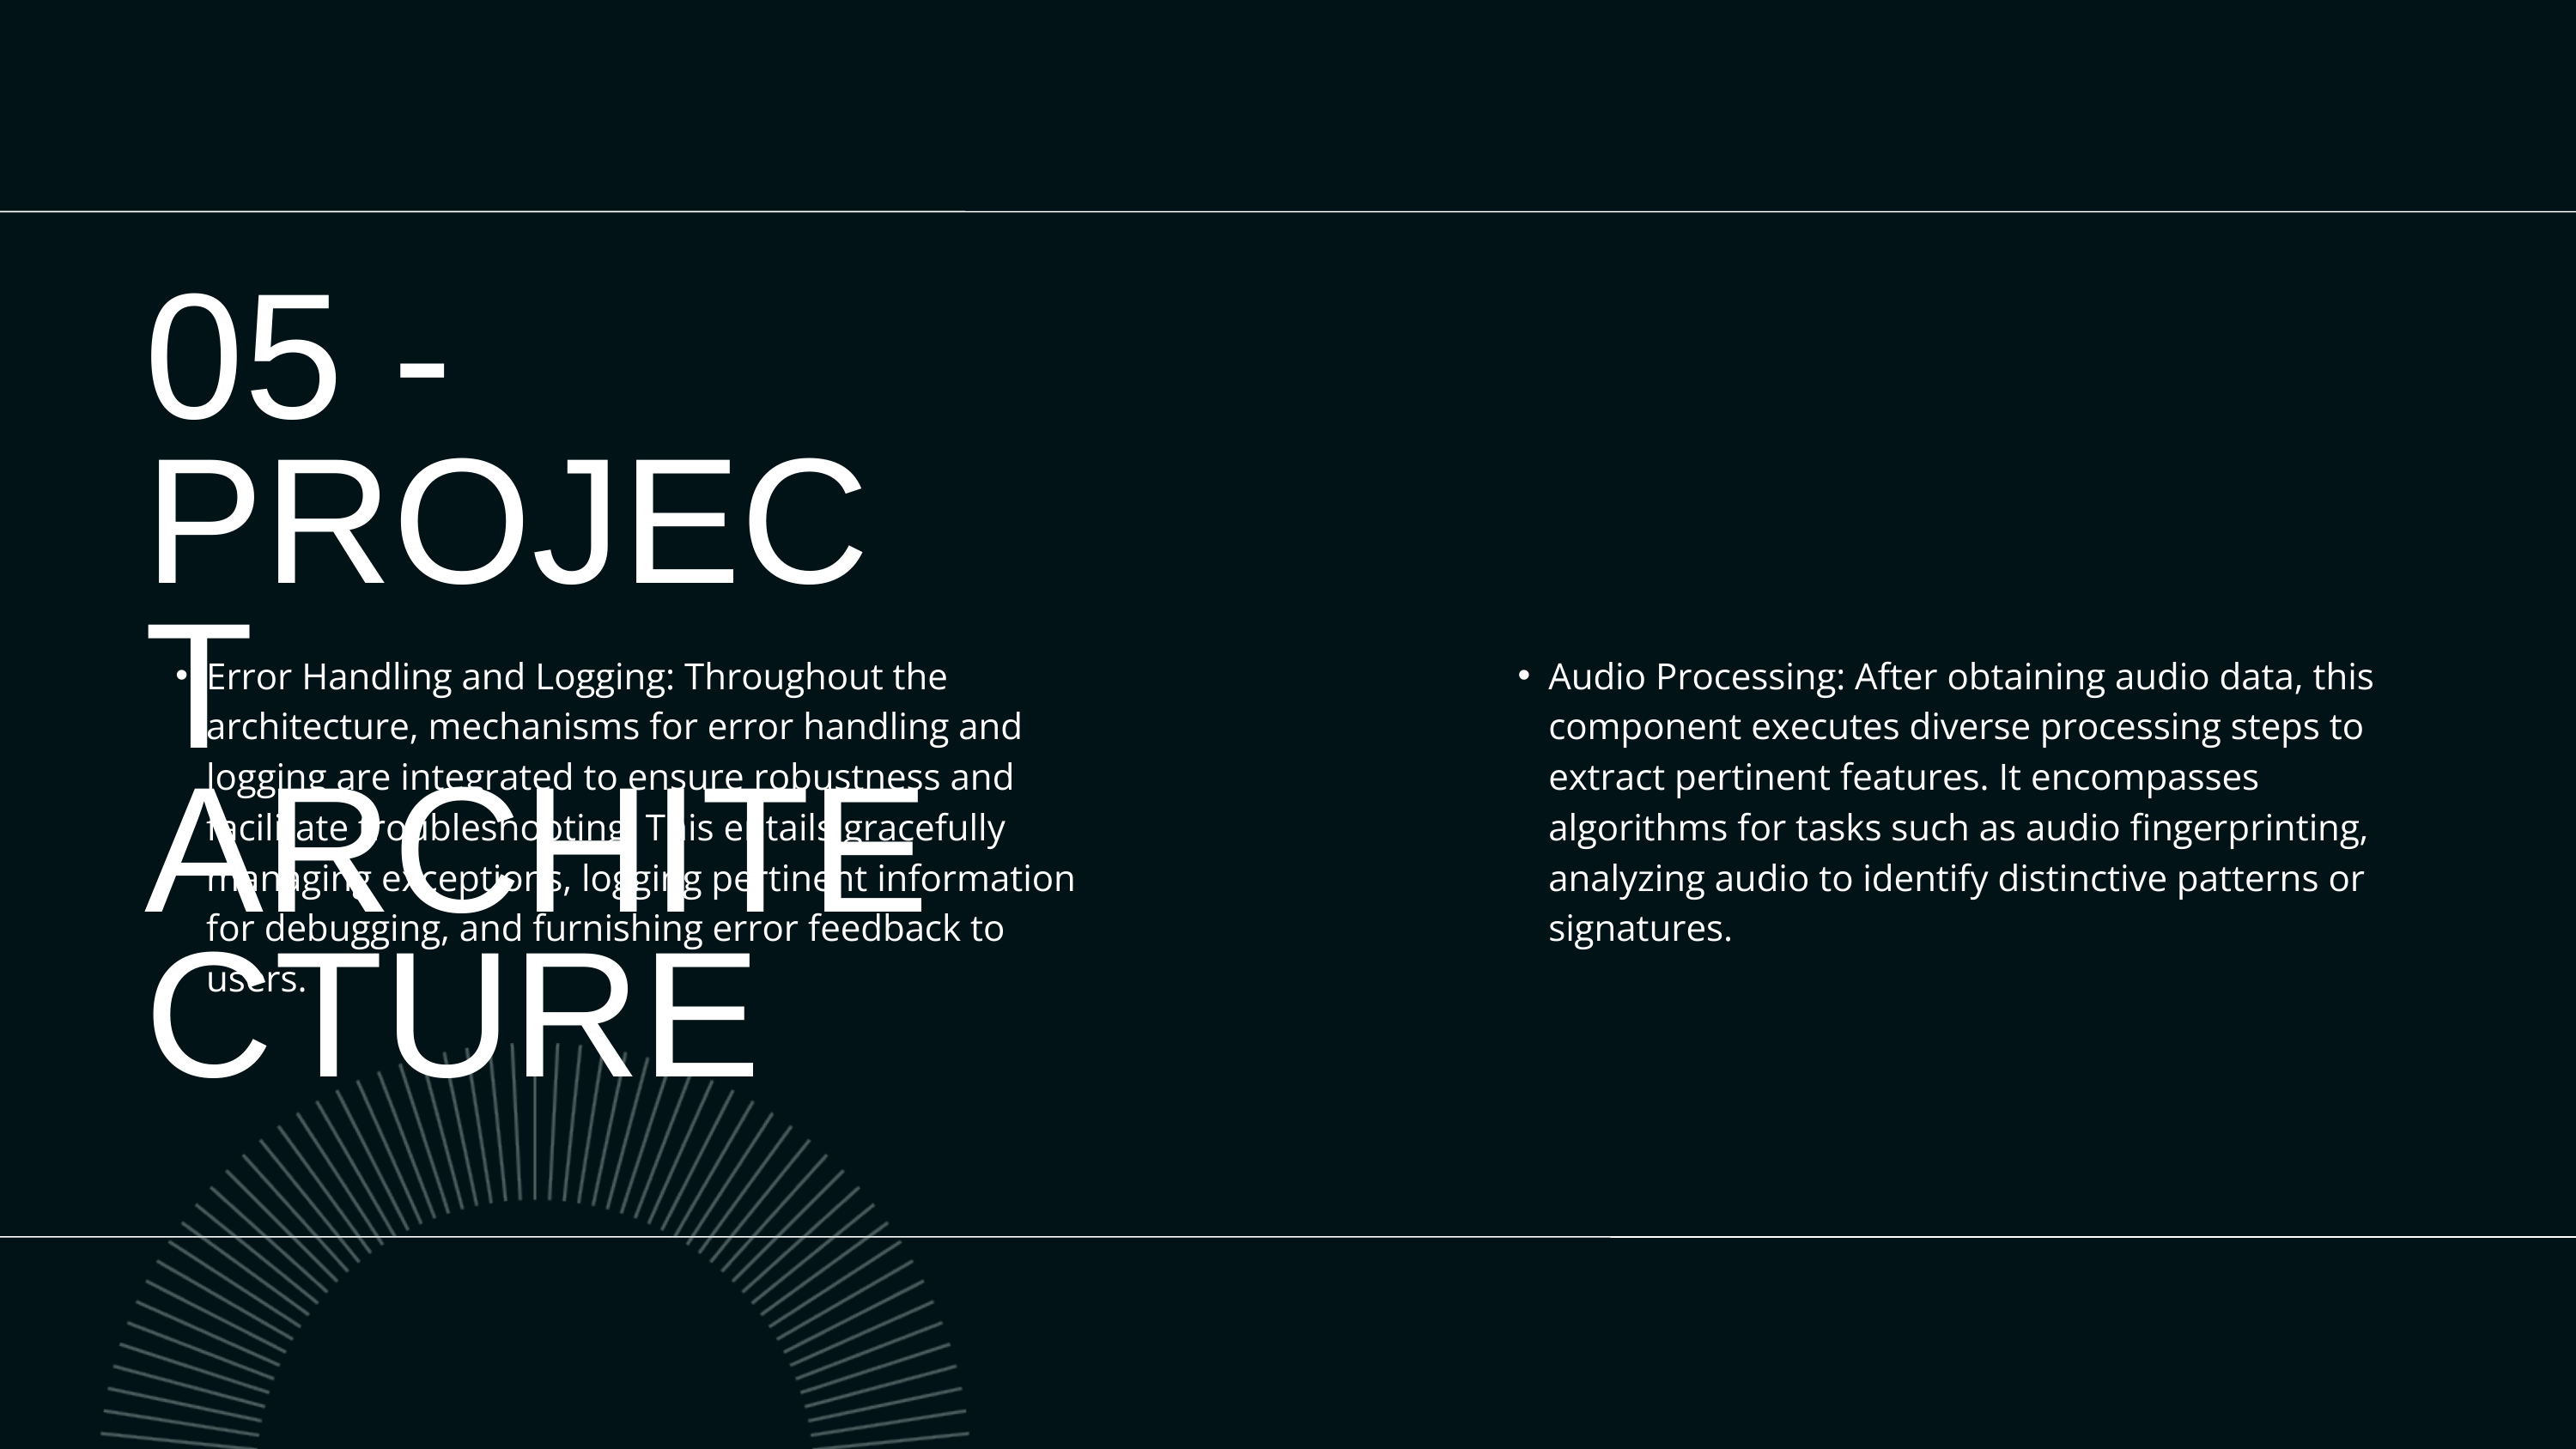

05 - PROJECT ARCHITECTURE
Error Handling and Logging: Throughout the architecture, mechanisms for error handling and logging are integrated to ensure robustness and facilitate troubleshooting. This entails gracefully managing exceptions, logging pertinent information for debugging, and furnishing error feedback to users.
Audio Processing: After obtaining audio data, this component executes diverse processing steps to extract pertinent features. It encompasses algorithms for tasks such as audio fingerprinting, analyzing audio to identify distinctive patterns or signatures.